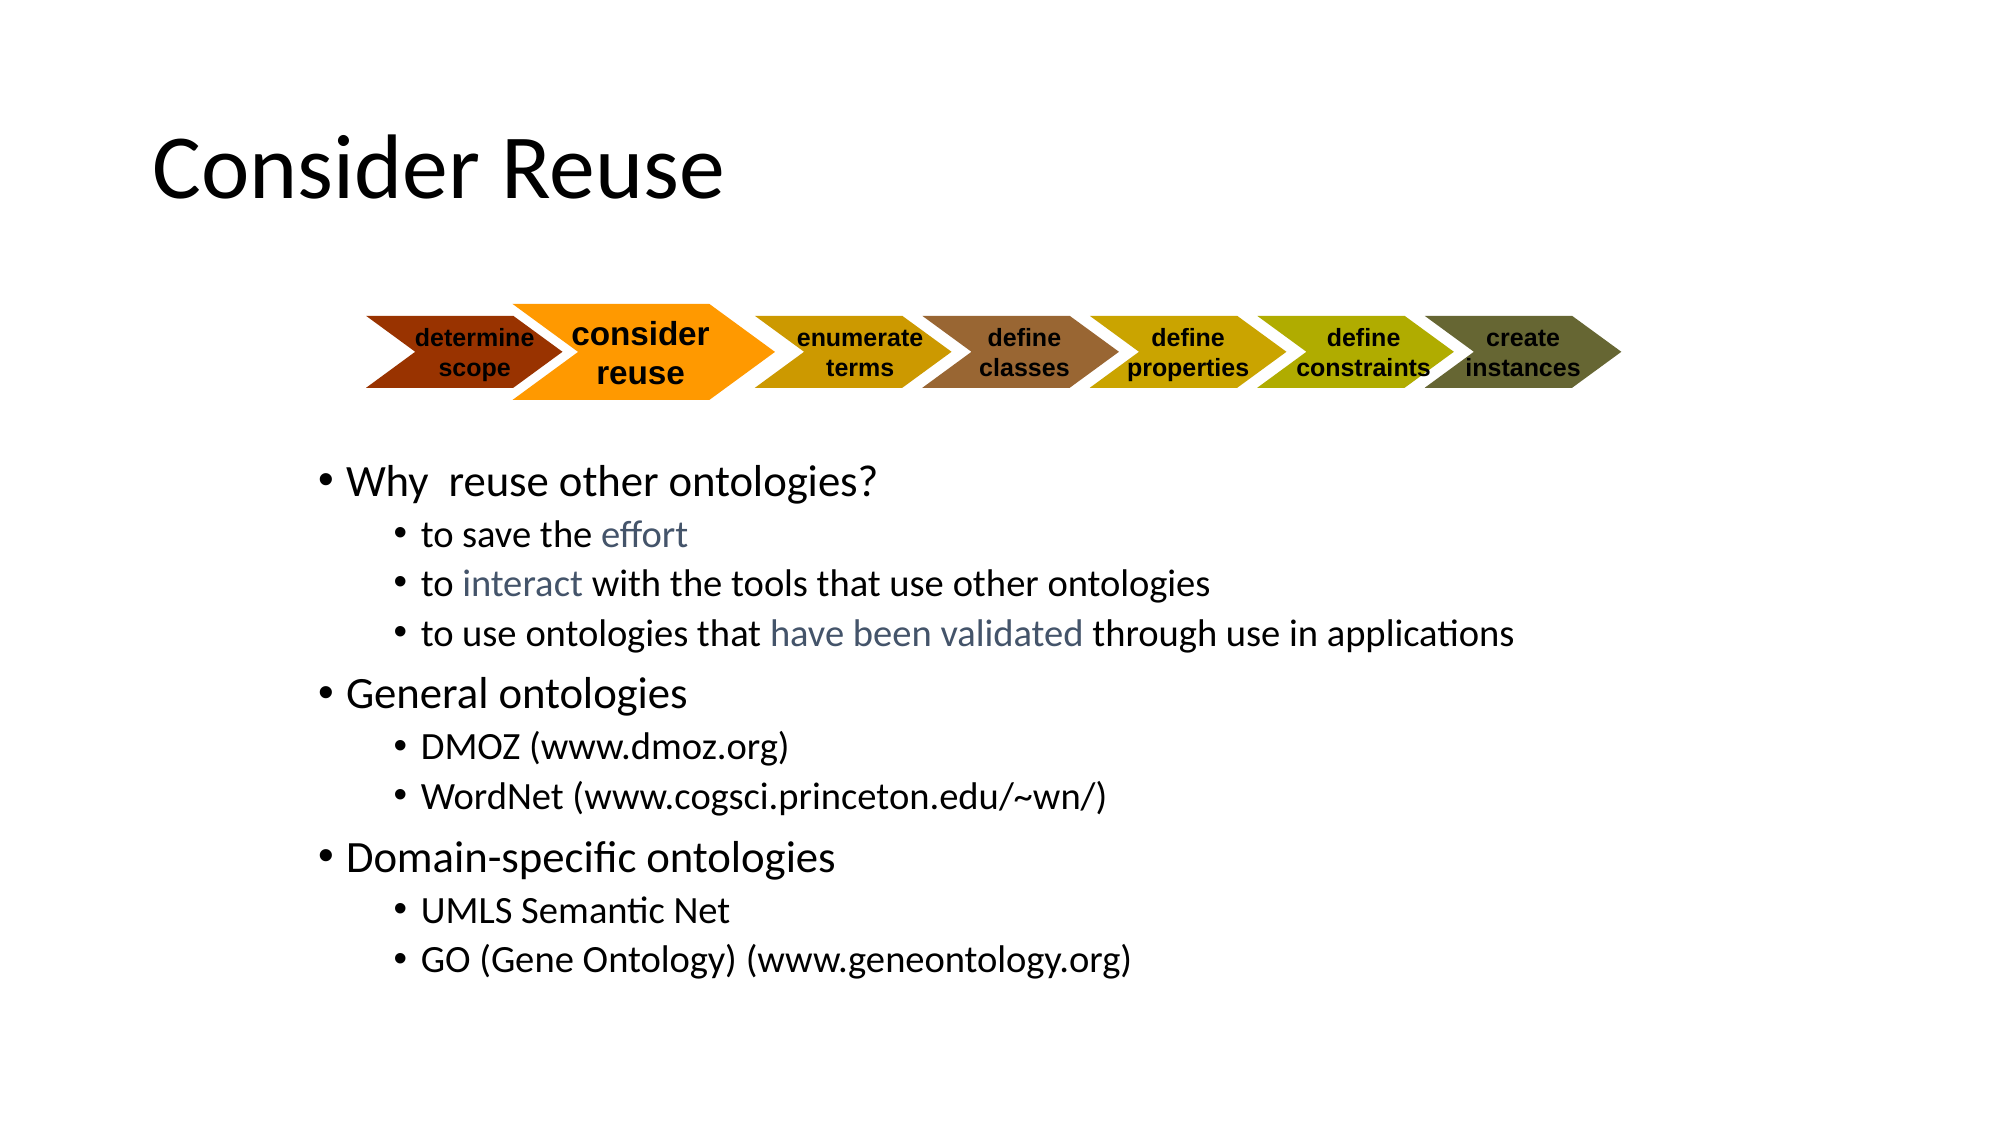

# Consider Reuse

consider
reuse
determine
scope
enumerate
terms
define
classes
define
properties
define
constraints
create
instances

Why  reuse other ontologies?
to save the effort
to interact with the tools that use other ontologies
to use ontologies that have been validated through use in applications
General ontologies
DMOZ (www.dmoz.org)
WordNet (www.cogsci.princeton.edu/~wn/)
Domain-specific ontologies
UMLS Semantic Net
GO (Gene Ontology) (www.geneontology.org)